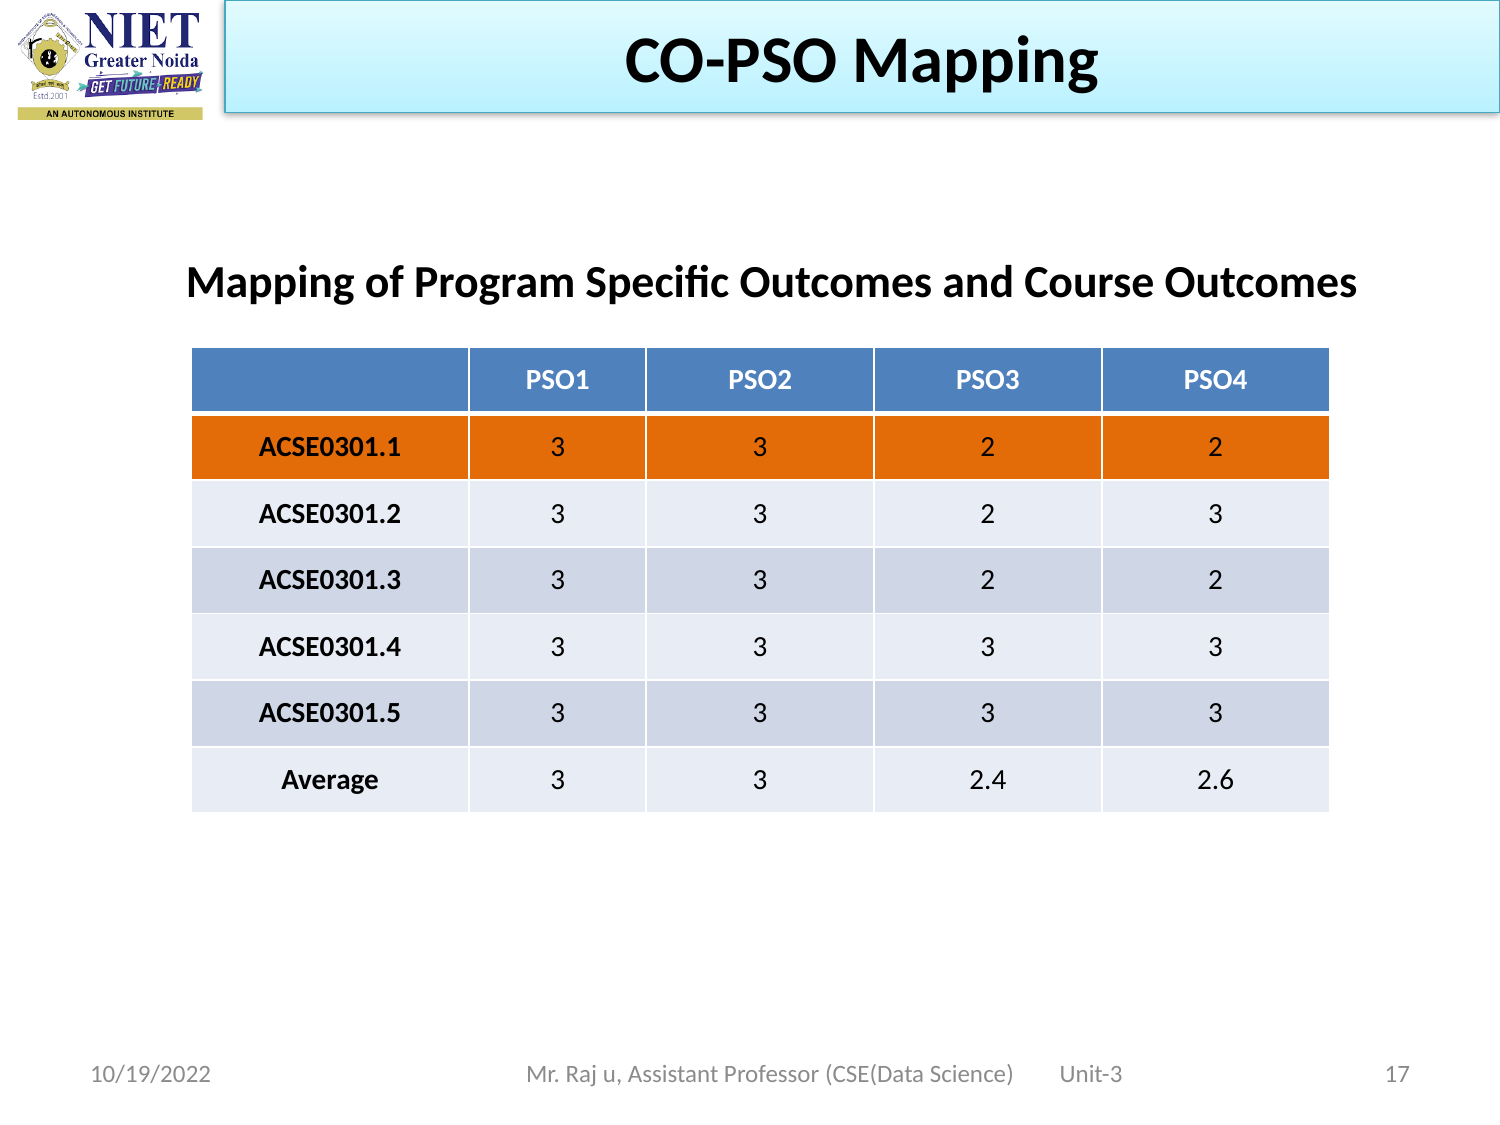

CO-PSO Mapping
Mapping of Program Specific Outcomes and Course Outcomes
|  | PSO1 | PSO2 | PSO3 | PSO4 |
| --- | --- | --- | --- | --- |
| ACSE0301.1 | 3 | 3 | 2 | 2 |
| ACSE0301.2 | 3 | 3 | 2 | 3 |
| ACSE0301.3 | 3 | 3 | 2 | 2 |
| ACSE0301.4 | 3 | 3 | 3 | 3 |
| ACSE0301.5 | 3 | 3 | 3 | 3 |
| Average | 3 | 3 | 2.4 | 2.6 |
10/19/2022
Mr. Raj u, Assistant Professor (CSE(Data Science)        Unit-3
17